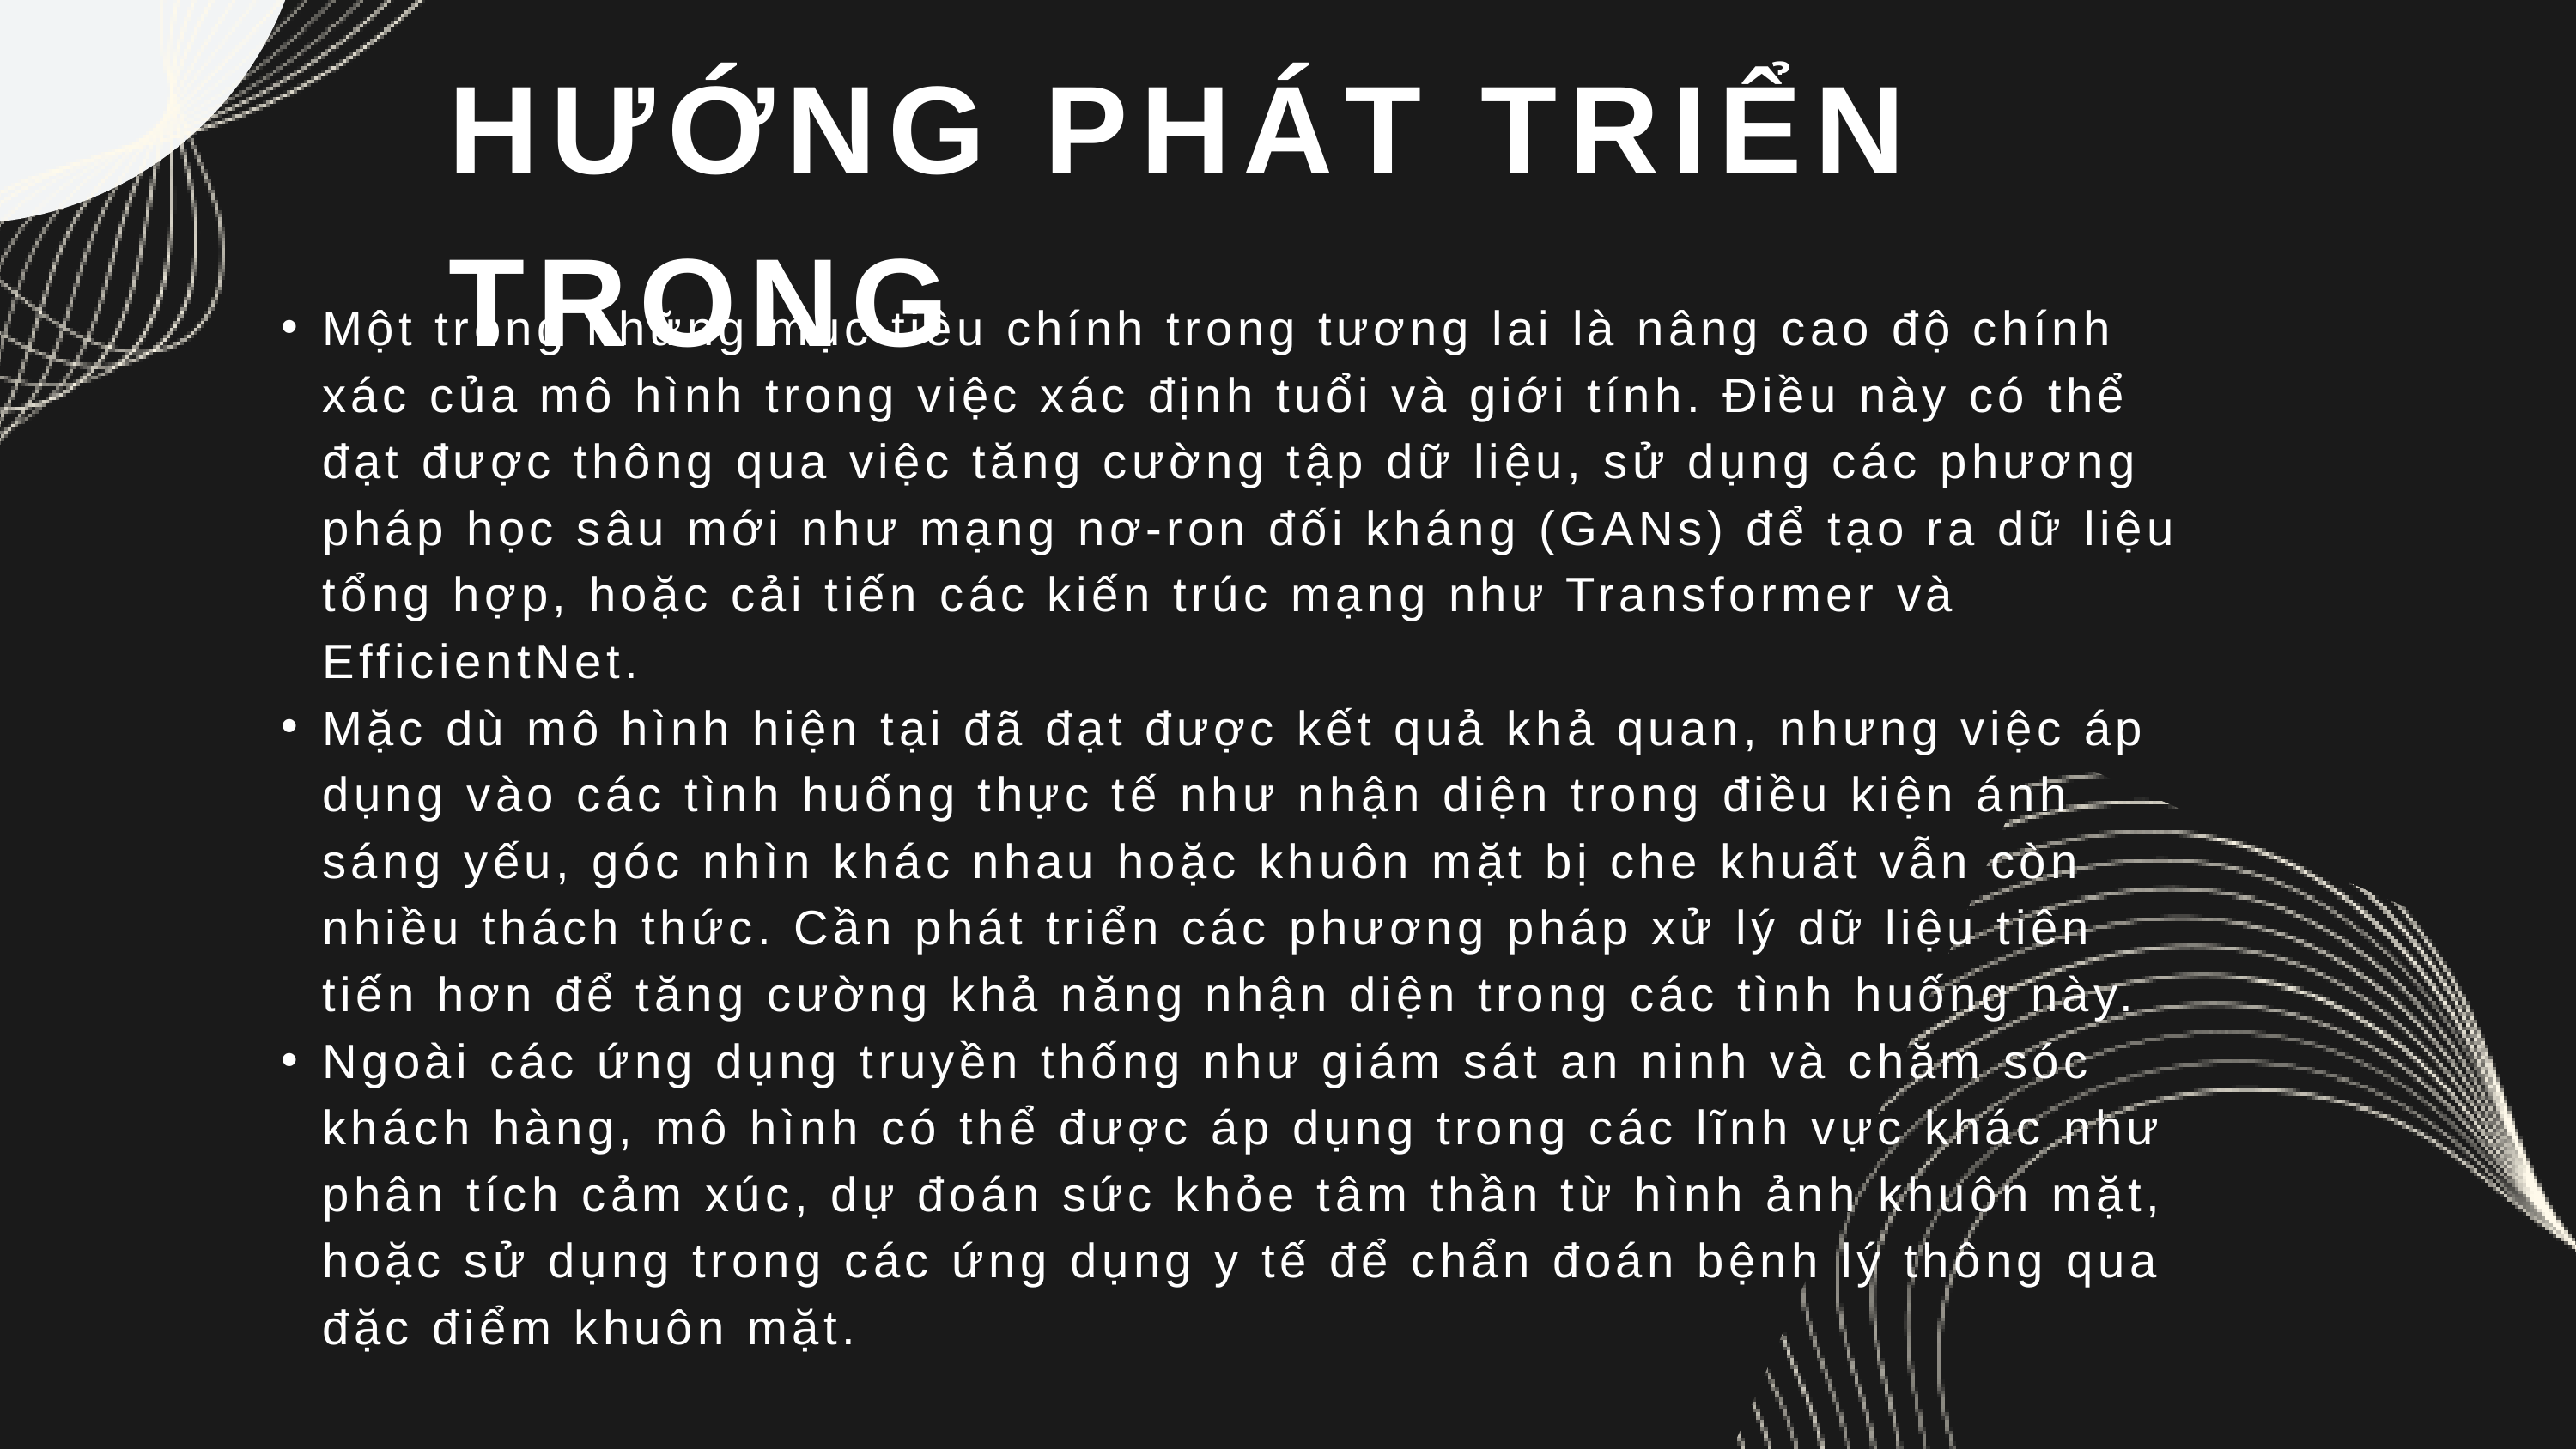

HƯỚNG PHÁT TRIỂN TRONG
Một trong những mục tiêu chính trong tương lai là nâng cao độ chính xác của mô hình trong việc xác định tuổi và giới tính. Điều này có thể đạt được thông qua việc tăng cường tập dữ liệu, sử dụng các phương pháp học sâu mới như mạng nơ-ron đối kháng (GANs) để tạo ra dữ liệu tổng hợp, hoặc cải tiến các kiến trúc mạng như Transformer và EfficientNet.
Mặc dù mô hình hiện tại đã đạt được kết quả khả quan, nhưng việc áp dụng vào các tình huống thực tế như nhận diện trong điều kiện ánh sáng yếu, góc nhìn khác nhau hoặc khuôn mặt bị che khuất vẫn còn nhiều thách thức. Cần phát triển các phương pháp xử lý dữ liệu tiên tiến hơn để tăng cường khả năng nhận diện trong các tình huống này.
Ngoài các ứng dụng truyền thống như giám sát an ninh và chăm sóc khách hàng, mô hình có thể được áp dụng trong các lĩnh vực khác như phân tích cảm xúc, dự đoán sức khỏe tâm thần từ hình ảnh khuôn mặt, hoặc sử dụng trong các ứng dụng y tế để chẩn đoán bệnh lý thông qua đặc điểm khuôn mặt.